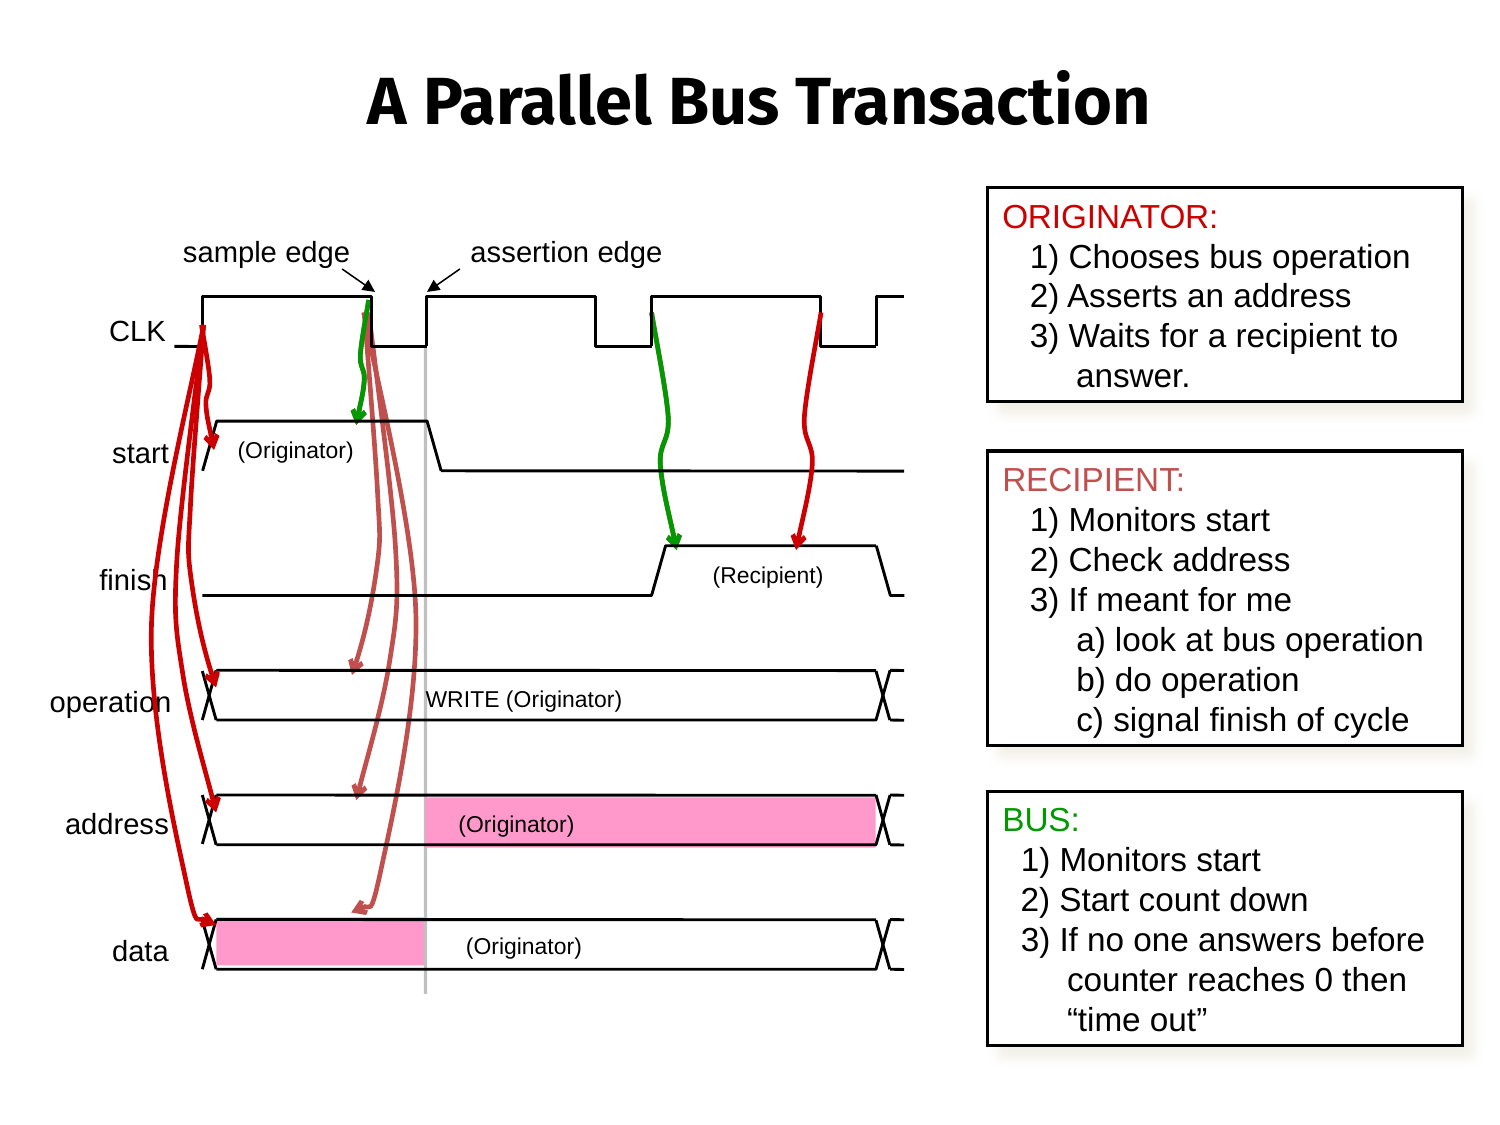

# A Parallel Bus Transaction

ORIGINATOR:
   1) Chooses bus operation
   2) Asserts an address
   3) Waits for a recipient to
        answer.

sample edge
assertion edge

CLK

start
(Originator)
RECIPIENT:
   1) Monitors start
   2) Check address
   3) If meant for me
        a) look at bus operation
        b) do operation
        c) signal finish of cycle

(Recipient)
finish

operation
WRITE (Originator)
BUS:
  1) Monitors start
  2) Start count down
  3) If no one answers before
       counter reaches 0 then
       “time out”

address
(Originator)

(Originator)
data